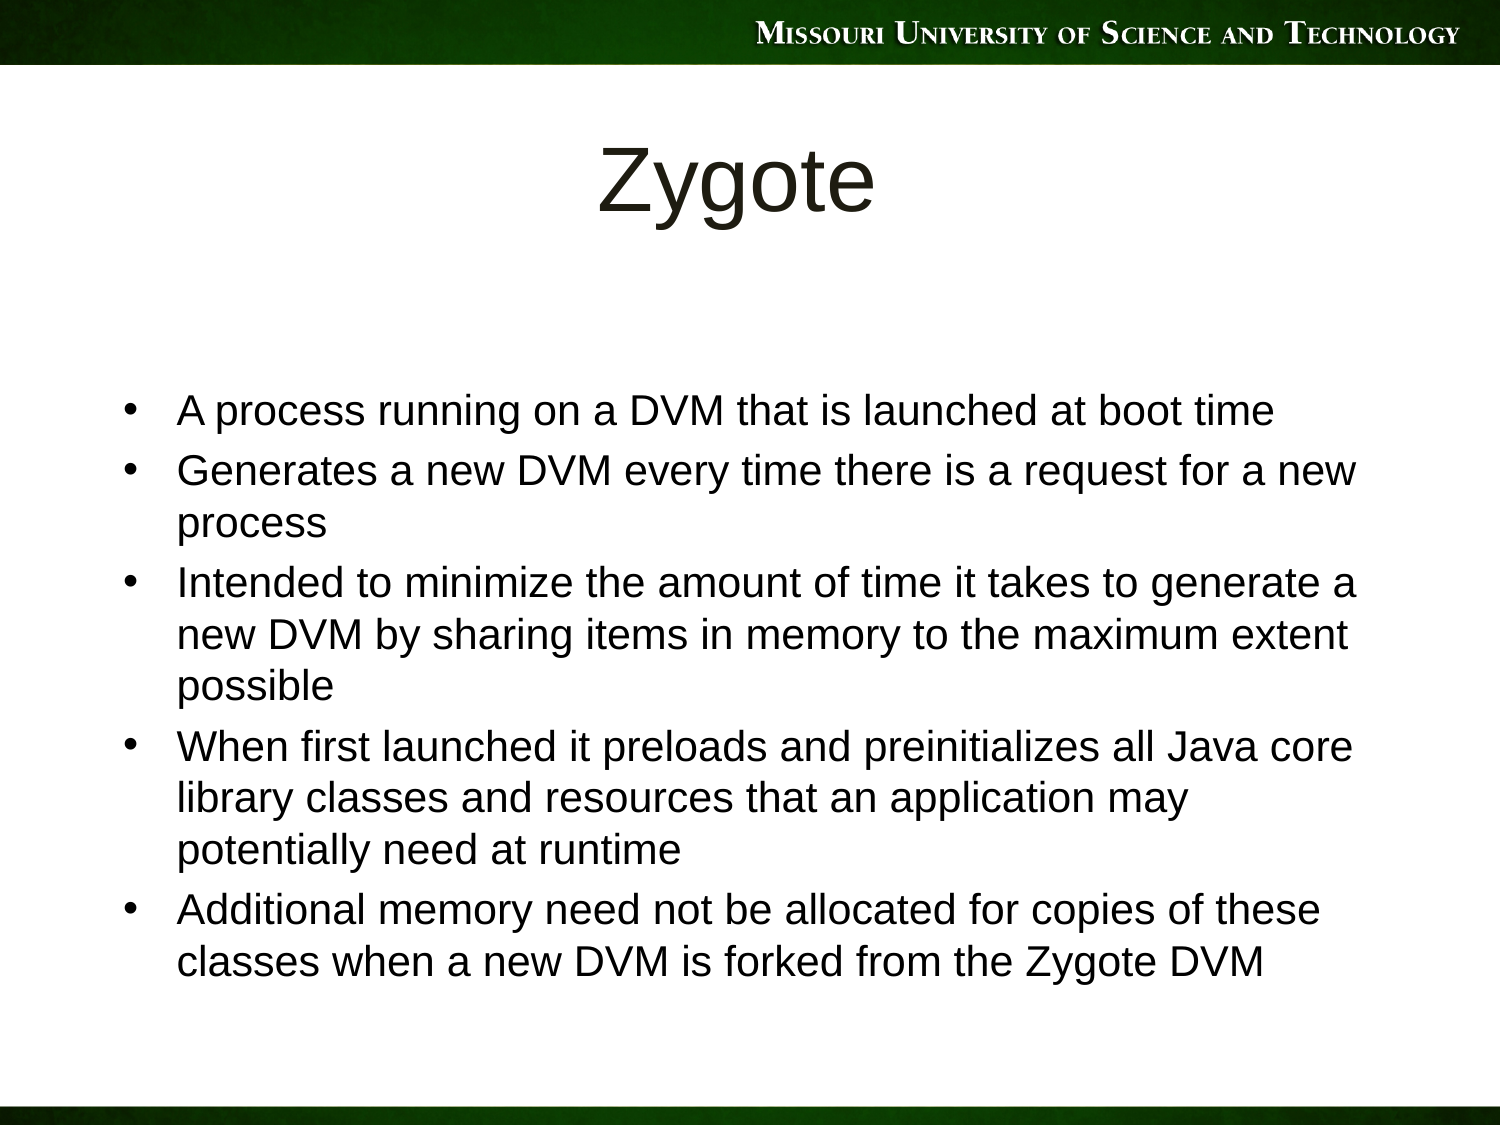

# Zygote
A process running on a DVM that is launched at boot time
Generates a new DVM every time there is a request for a new process
Intended to minimize the amount of time it takes to generate a new DVM by sharing items in memory to the maximum extent possible
When first launched it preloads and preinitializes all Java core library classes and resources that an application may potentially need at runtime
Additional memory need not be allocated for copies of these classes when a new DVM is forked from the Zygote DVM